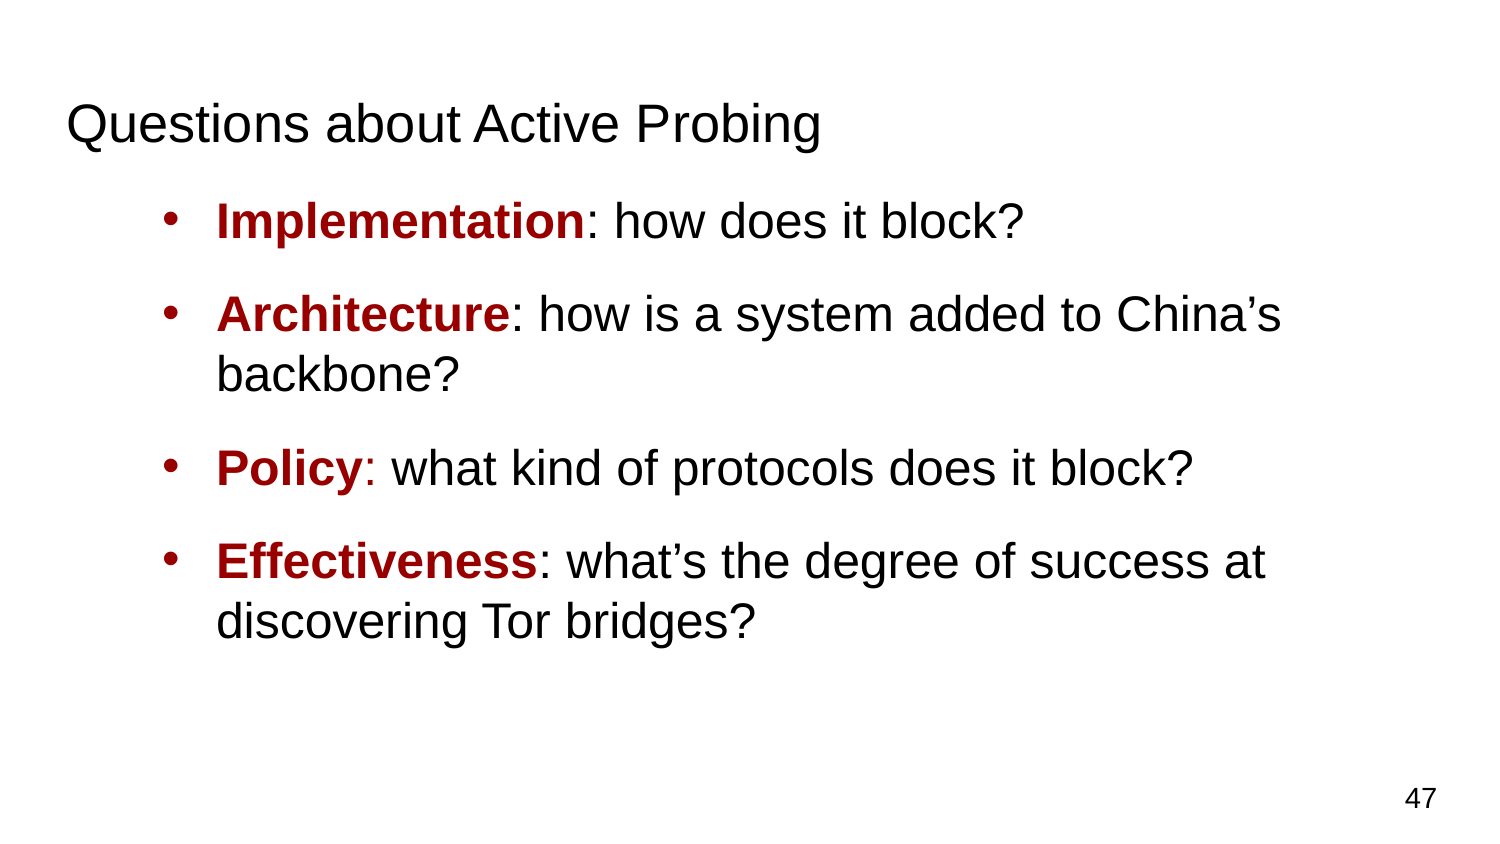

# Questions about Active Probing
Implementation: how does it block?
Architecture: how is a system added to China’s backbone?
Policy: what kind of protocols does it block?
Effectiveness: what’s the degree of success at discovering Tor bridges?
47